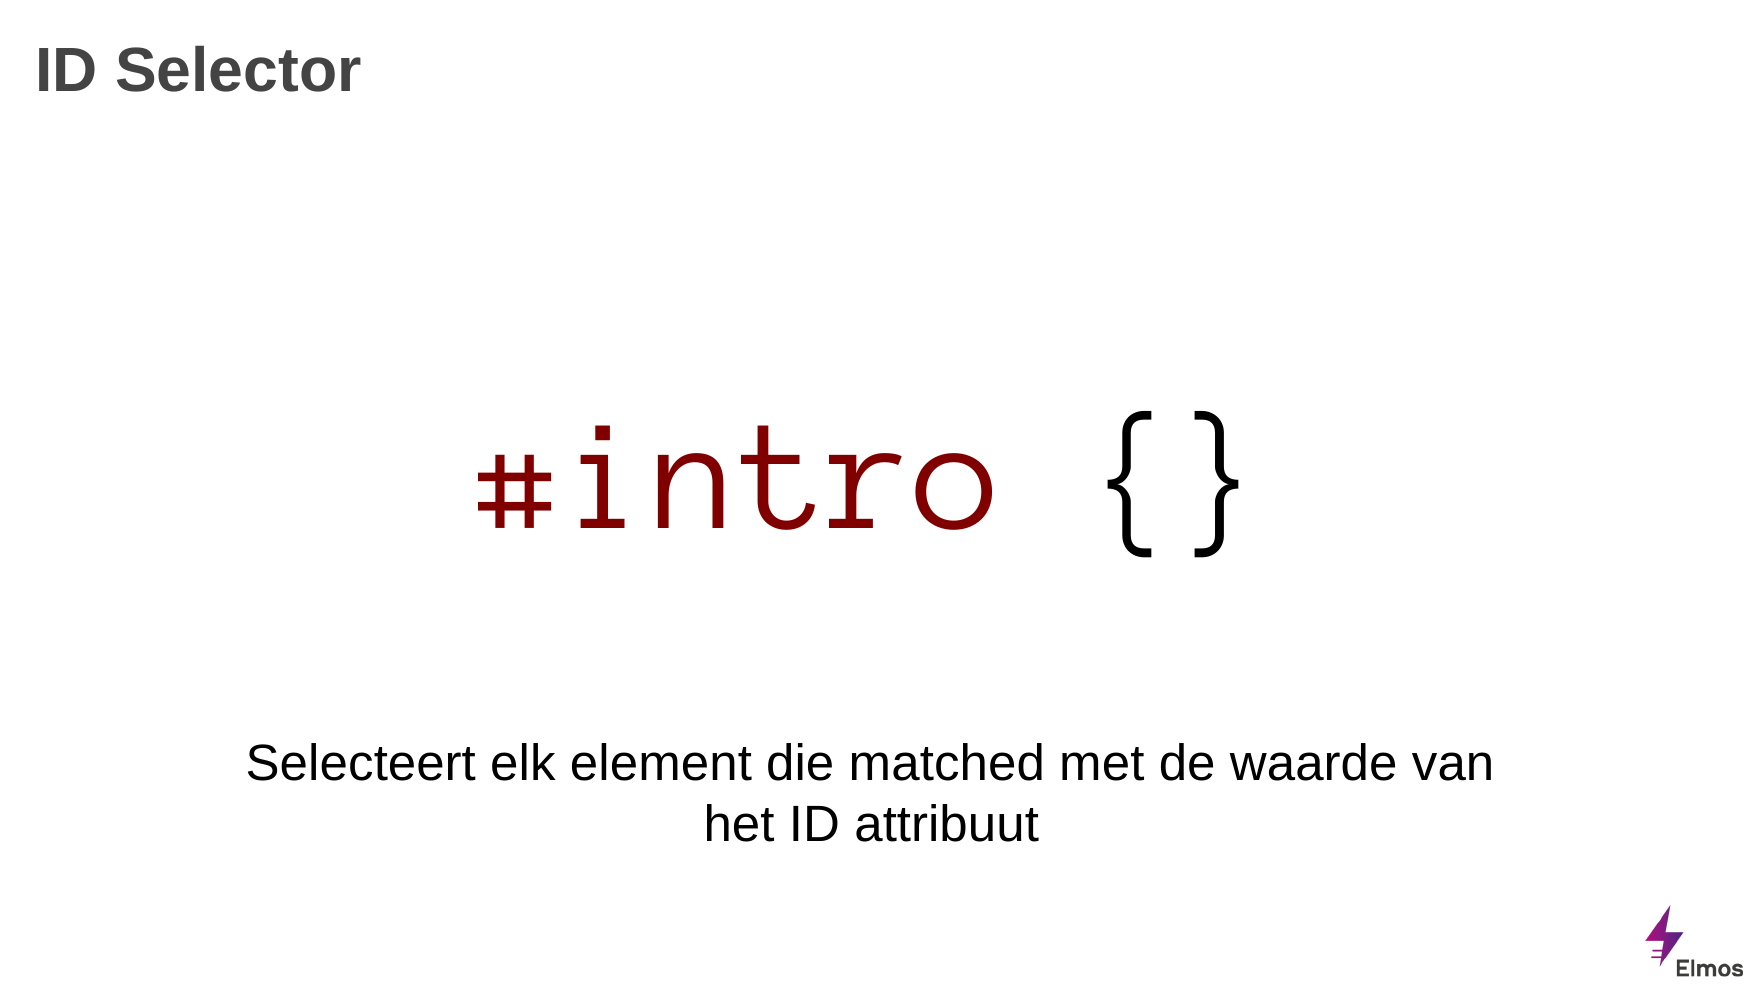

# ID Selector

#intro {}
Selecteert elk element die matched met de waarde van het ID attribuut